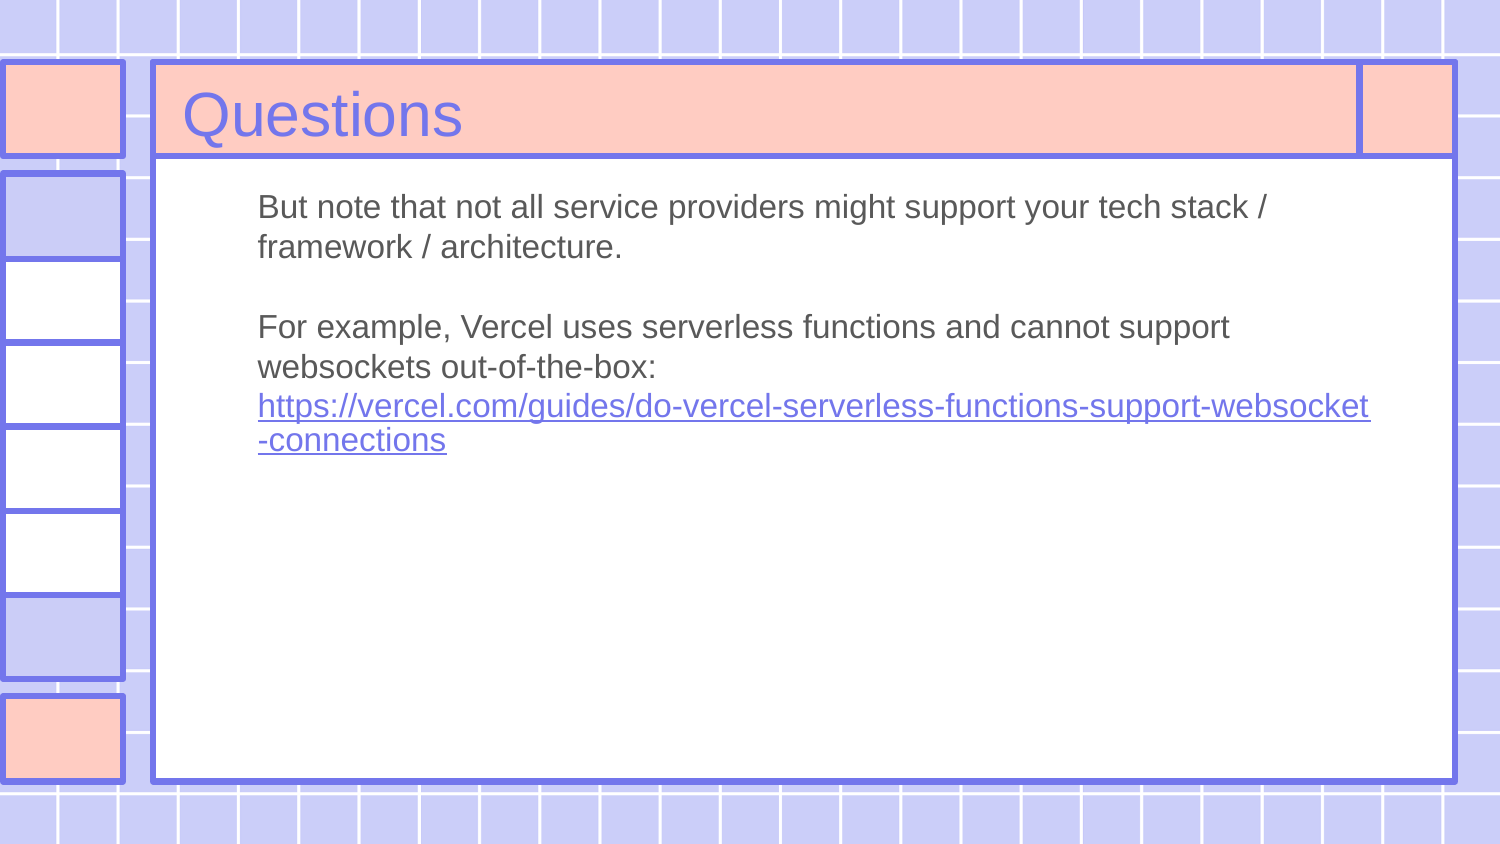

# Questions
But note that not all service providers might support your tech stack / framework / architecture.

For example, Vercel uses serverless functions and cannot support websockets out-of-the-box:
https://vercel.com/guides/do-vercel-serverless-functions-support-websocket-connections